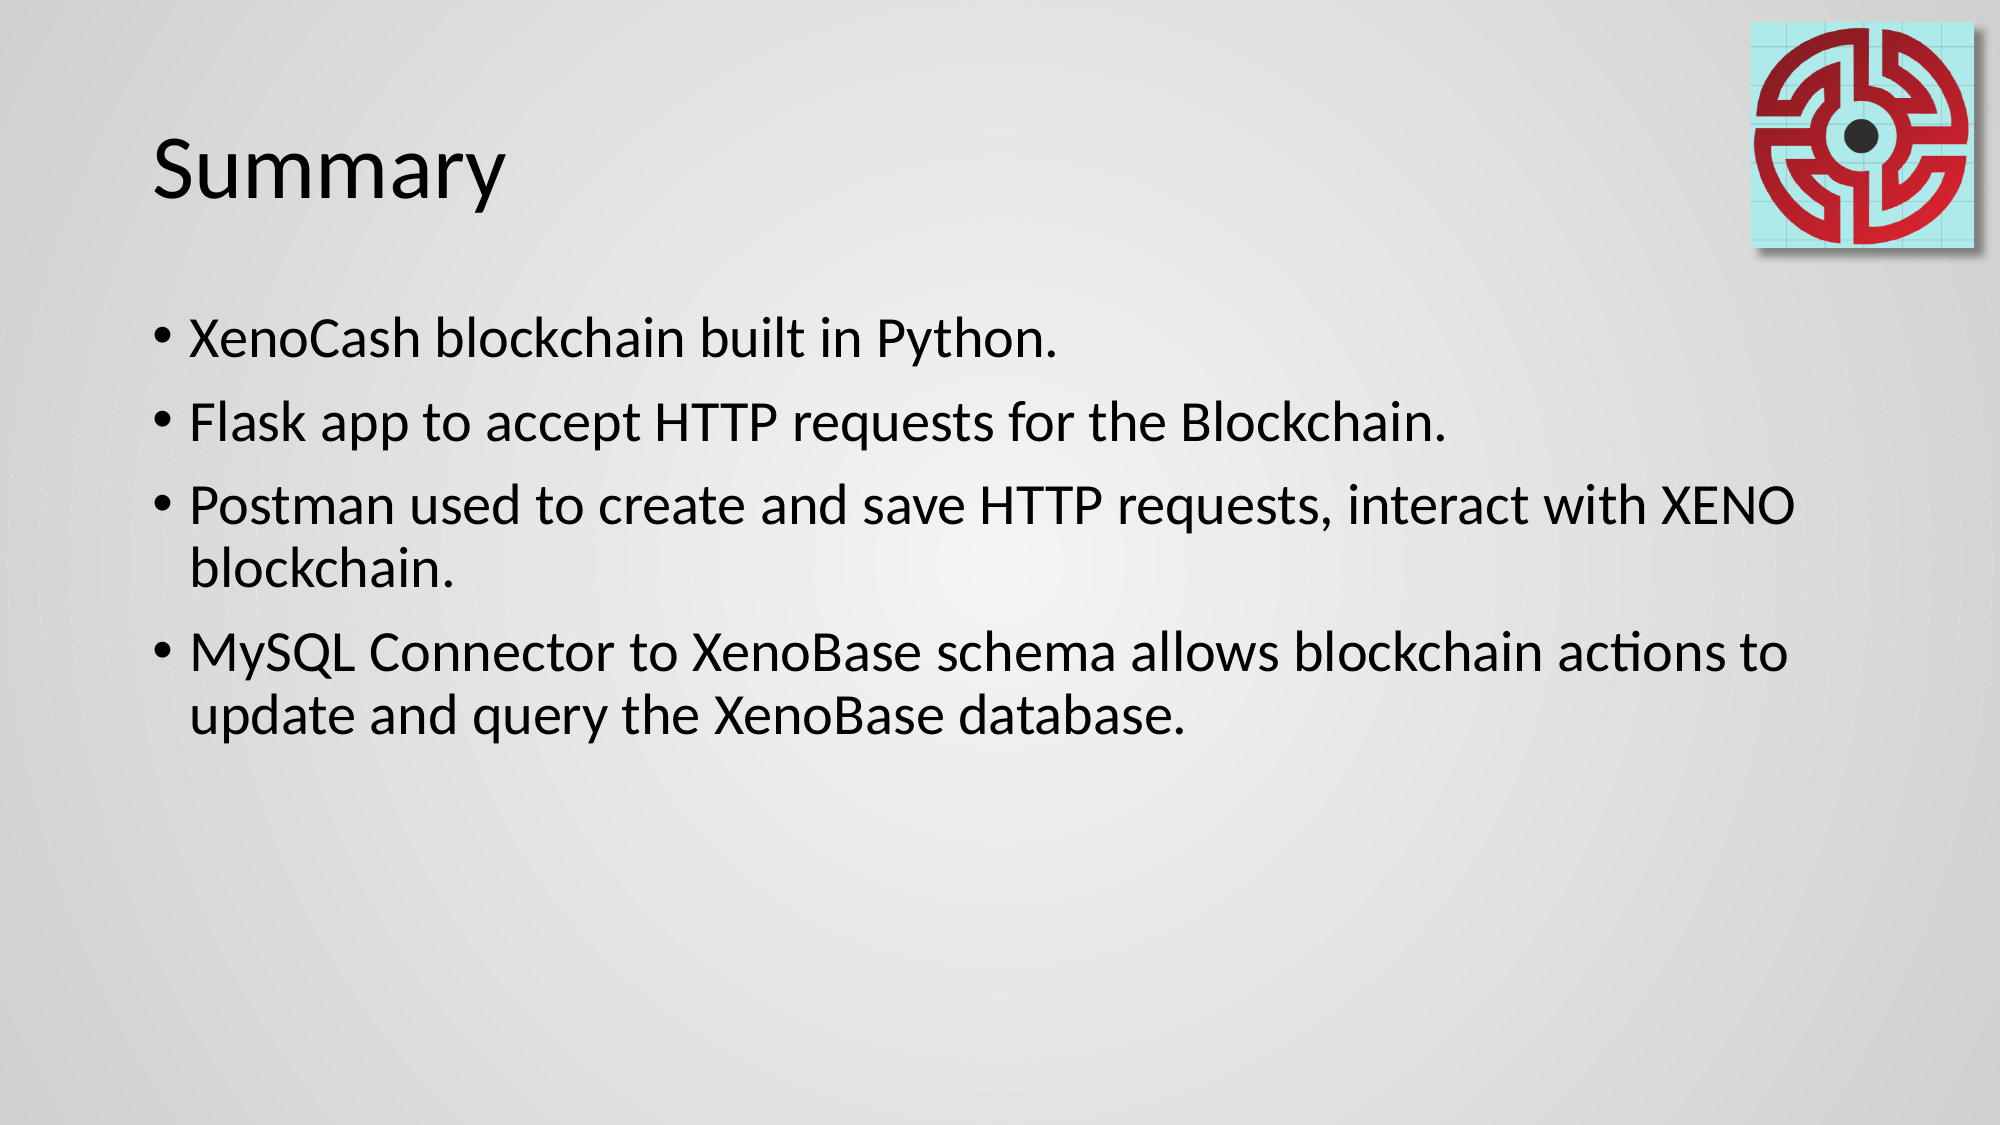

# Summary
XenoCash blockchain built in Python.
Flask app to accept HTTP requests for the Blockchain.
Postman used to create and save HTTP requests, interact with XENO blockchain.
MySQL Connector to XenoBase schema allows blockchain actions to update and query the XenoBase database.